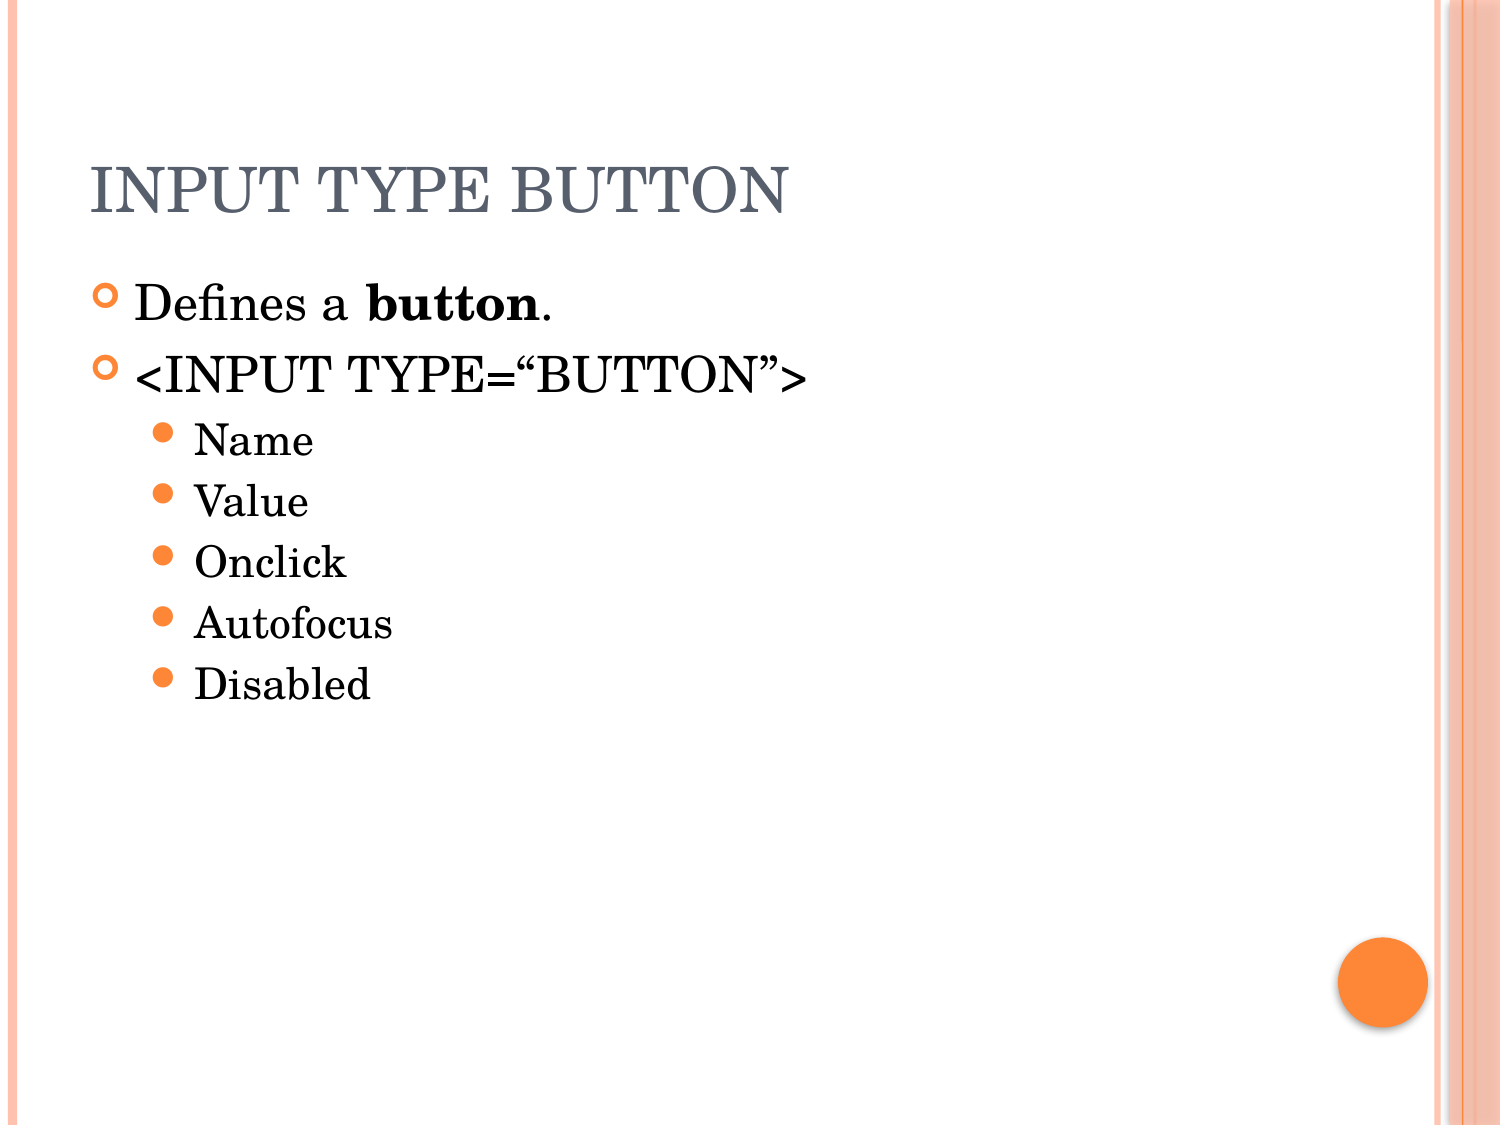

# Input Type ButtoN
Defines a button.
<INPUT TYPE=“BUTTON”>
Name
Value
Onclick
Autofocus
Disabled